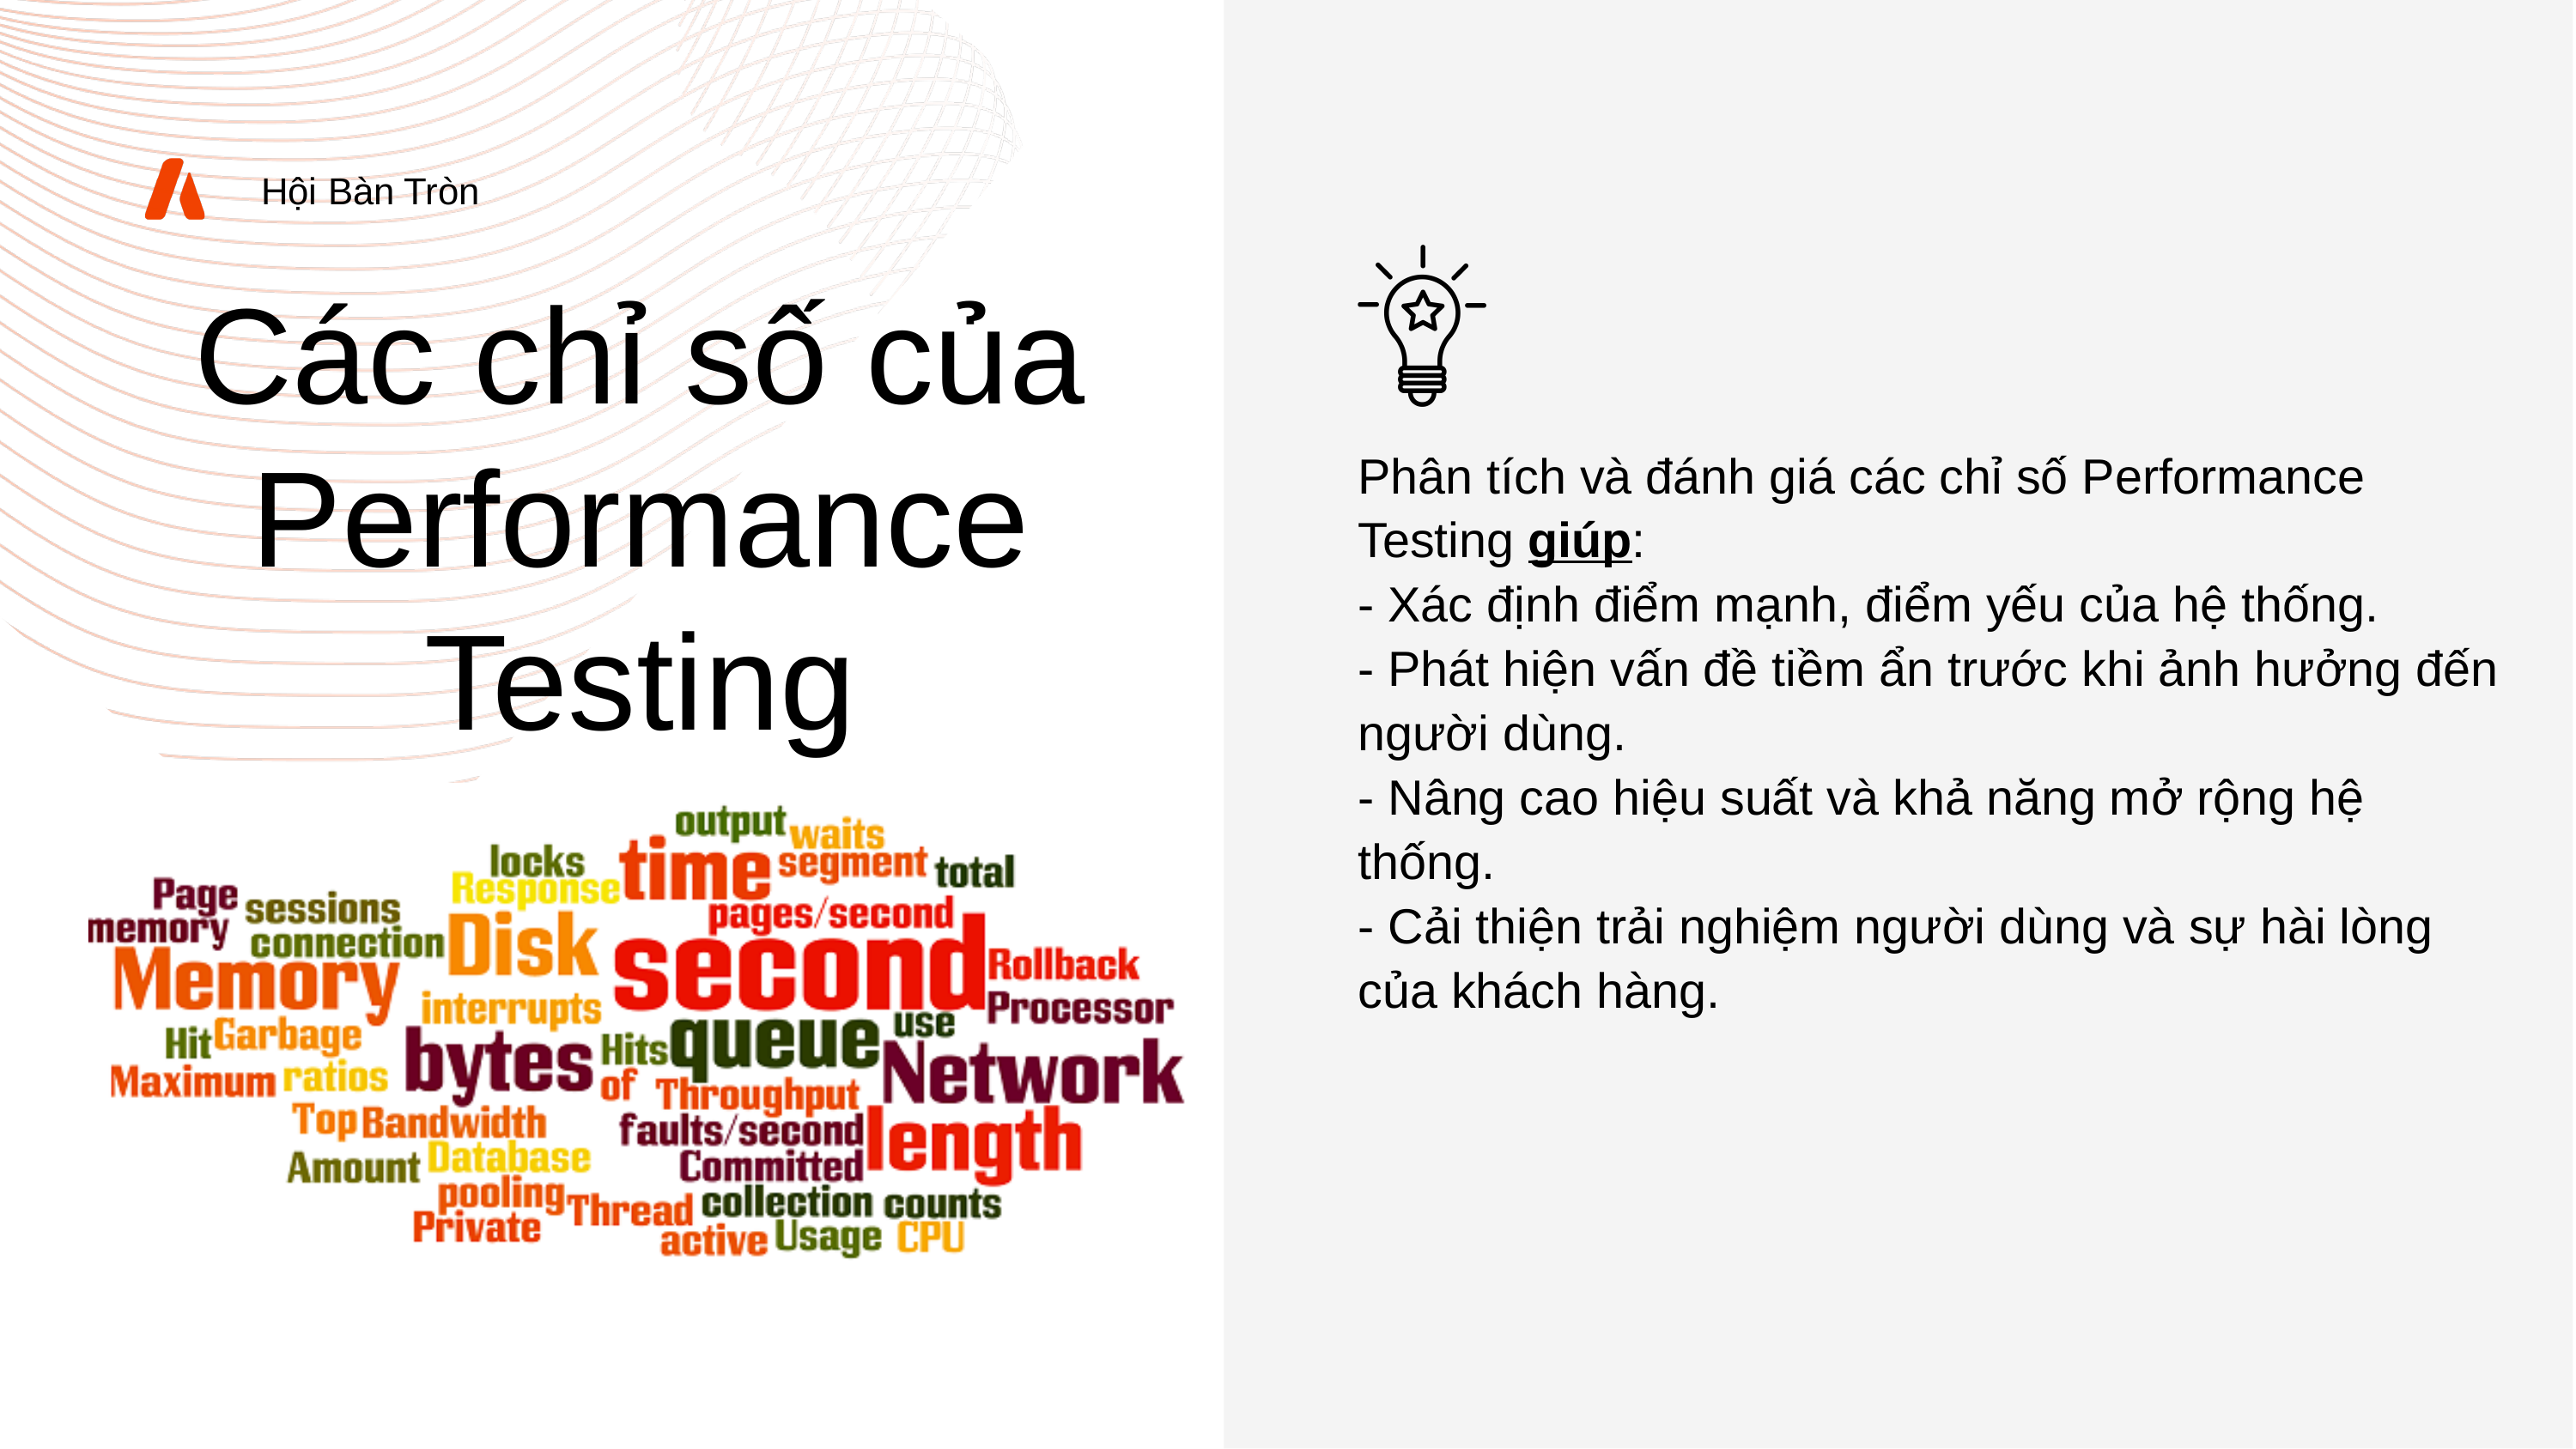

Hội Bàn Tròn

Các chỉ số của Performance Testing

Phân tích và đánh giá các chỉ số Performance Testing giúp:
- Xác định điểm mạnh, điểm yếu của hệ thống.
- Phát hiện vấn đề tiềm ẩn trước khi ảnh hưởng đến người dùng.
- Nâng cao hiệu suất và khả năng mở rộng hệ thống.
- Cải thiện trải nghiệm người dùng và sự hài lòng của khách hàng.